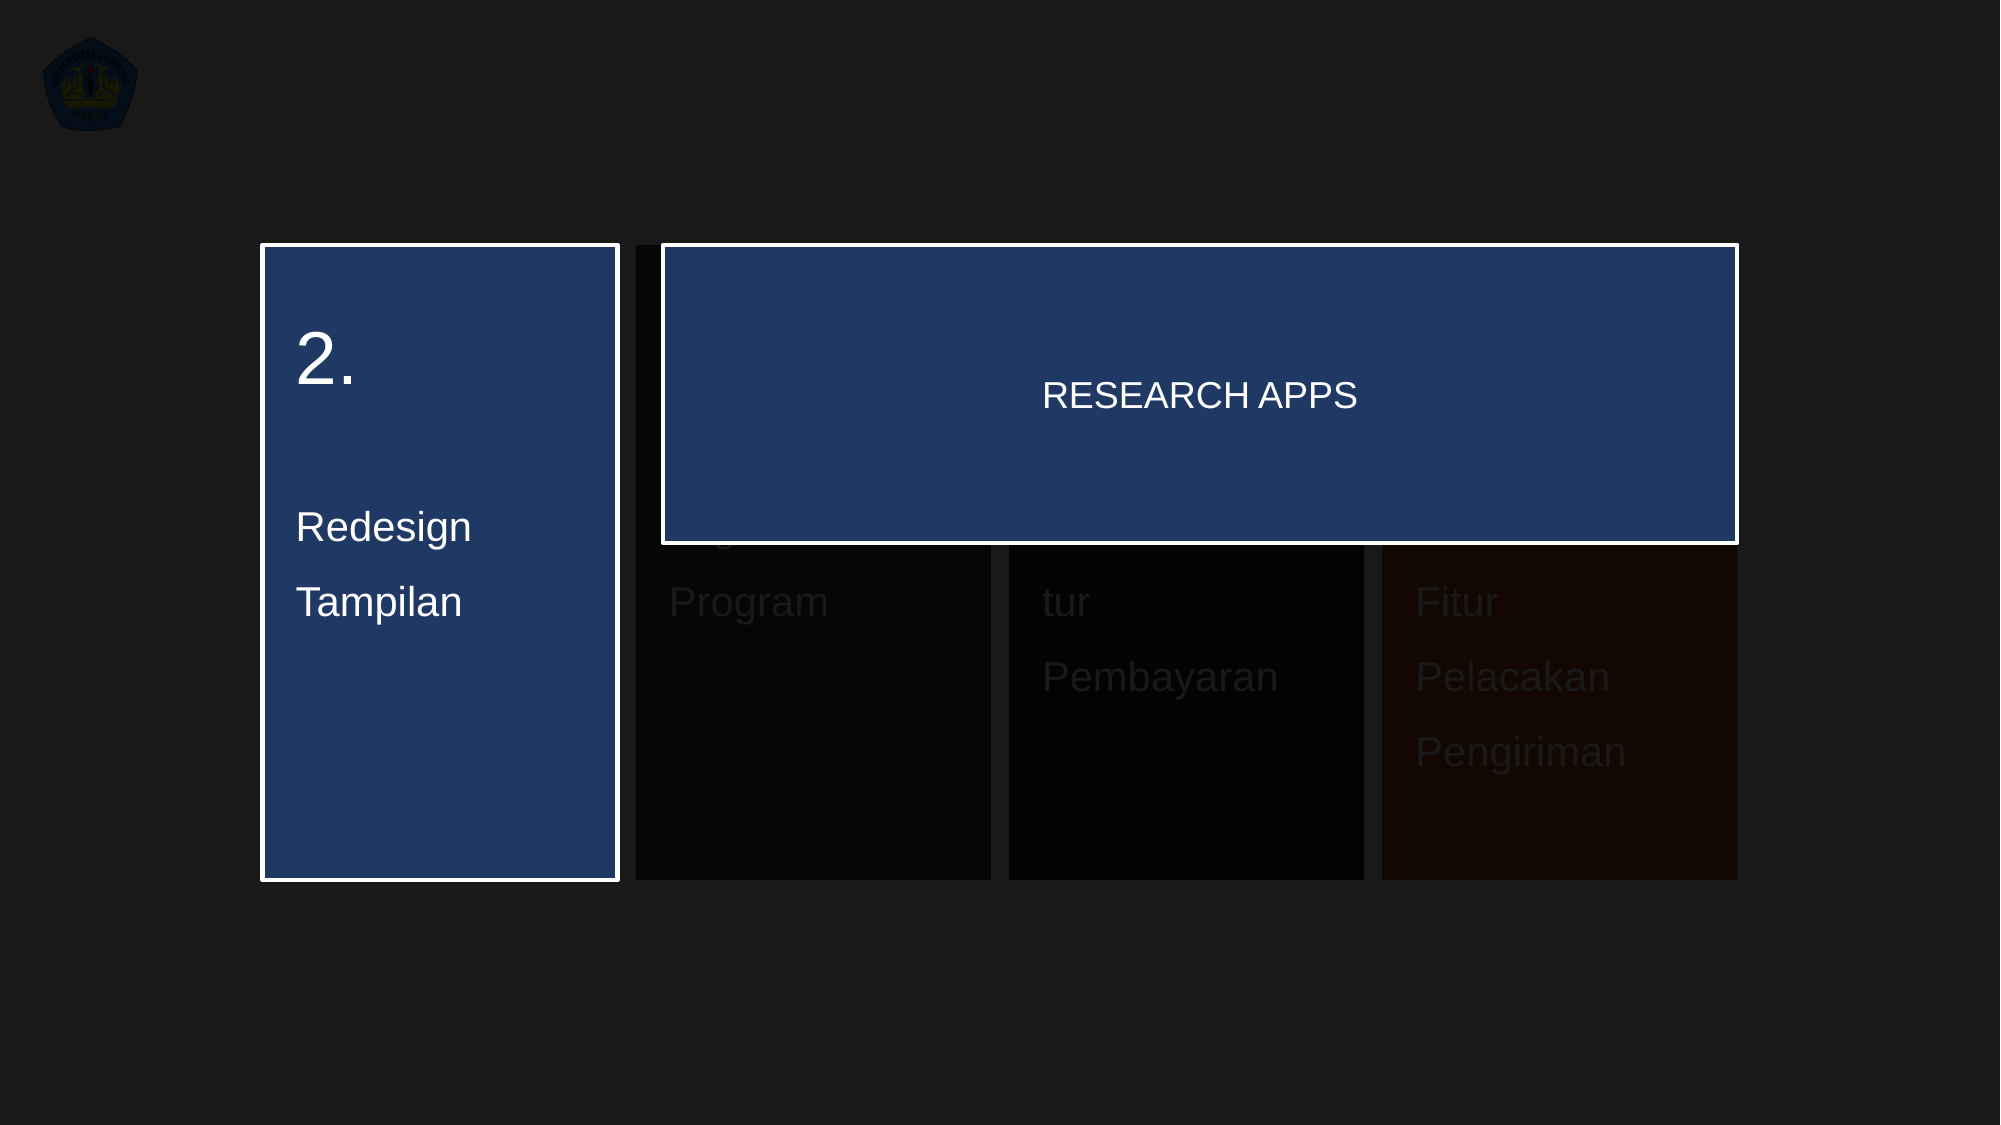

RESEARCH APPS

4.

Penambahan Fitur Pelacakan Pengiriman

1.

Migrasi Kode Program

3.

PenambahanFitur Pembayaran

2.

Redesign Tampilan